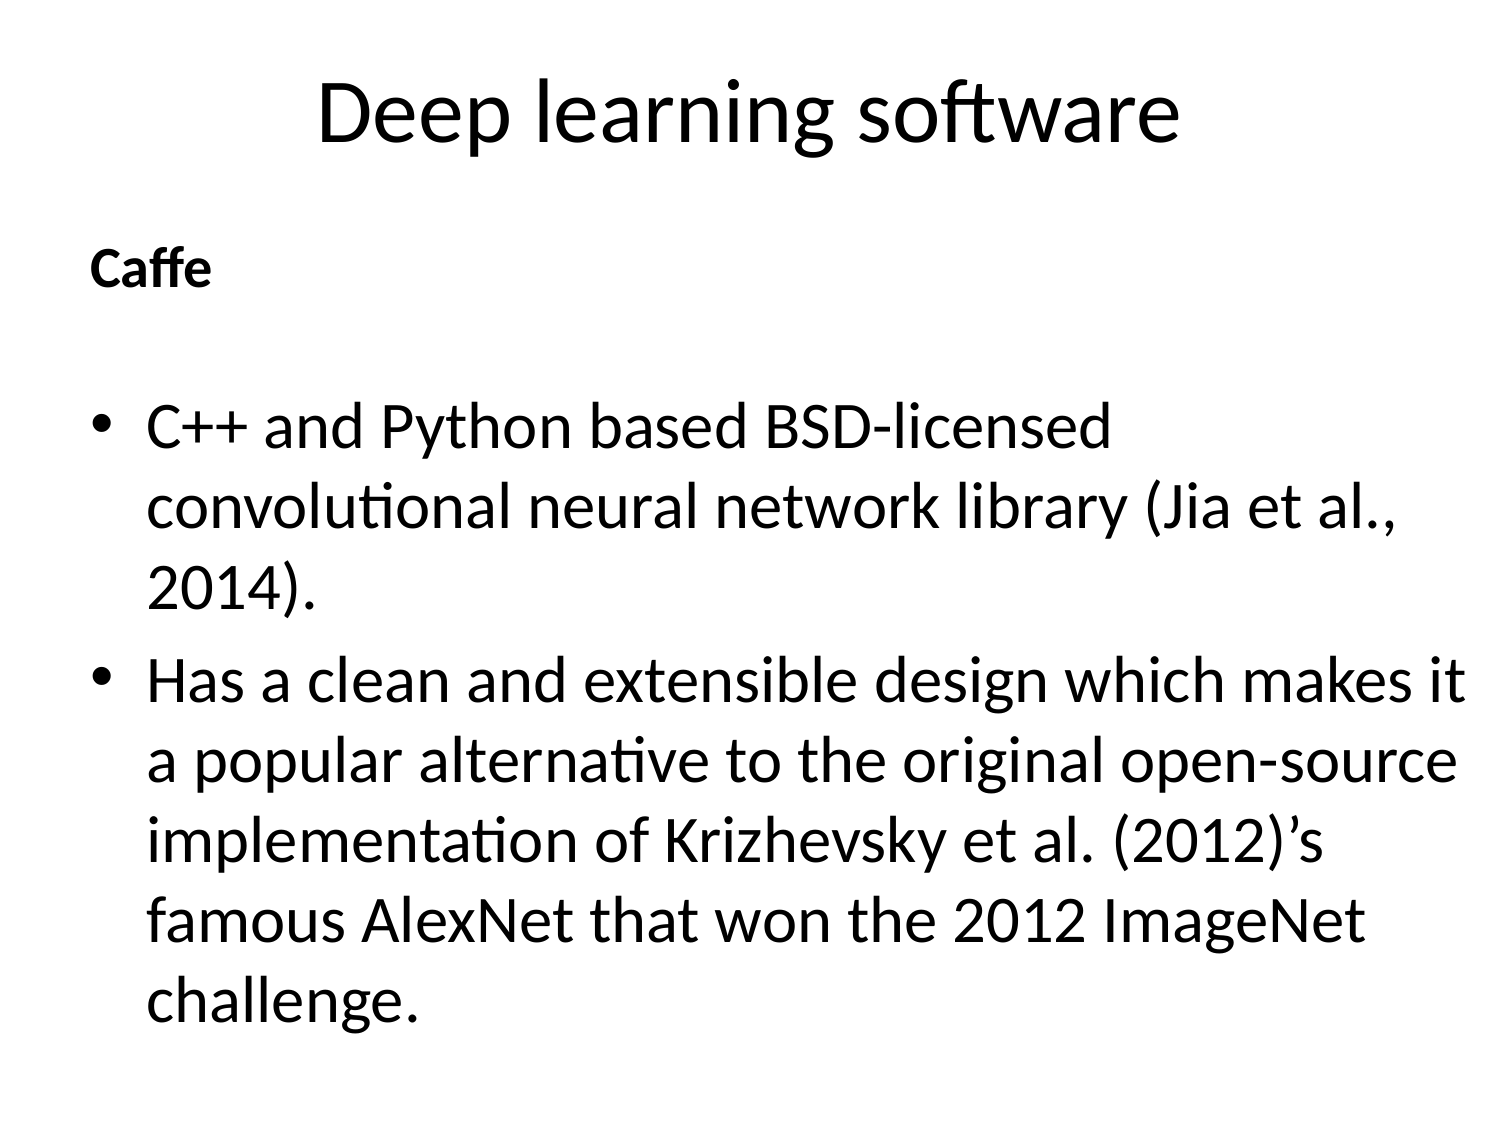

# Deep learning software
Caffe
C++ and Python based BSD-licensed convolutional neural network library (Jia et al., 2014).
Has a clean and extensible design which makes it a popular alternative to the original open-source implementation of Krizhevsky et al. (2012)’s famous AlexNet that won the 2012 ImageNet challenge.